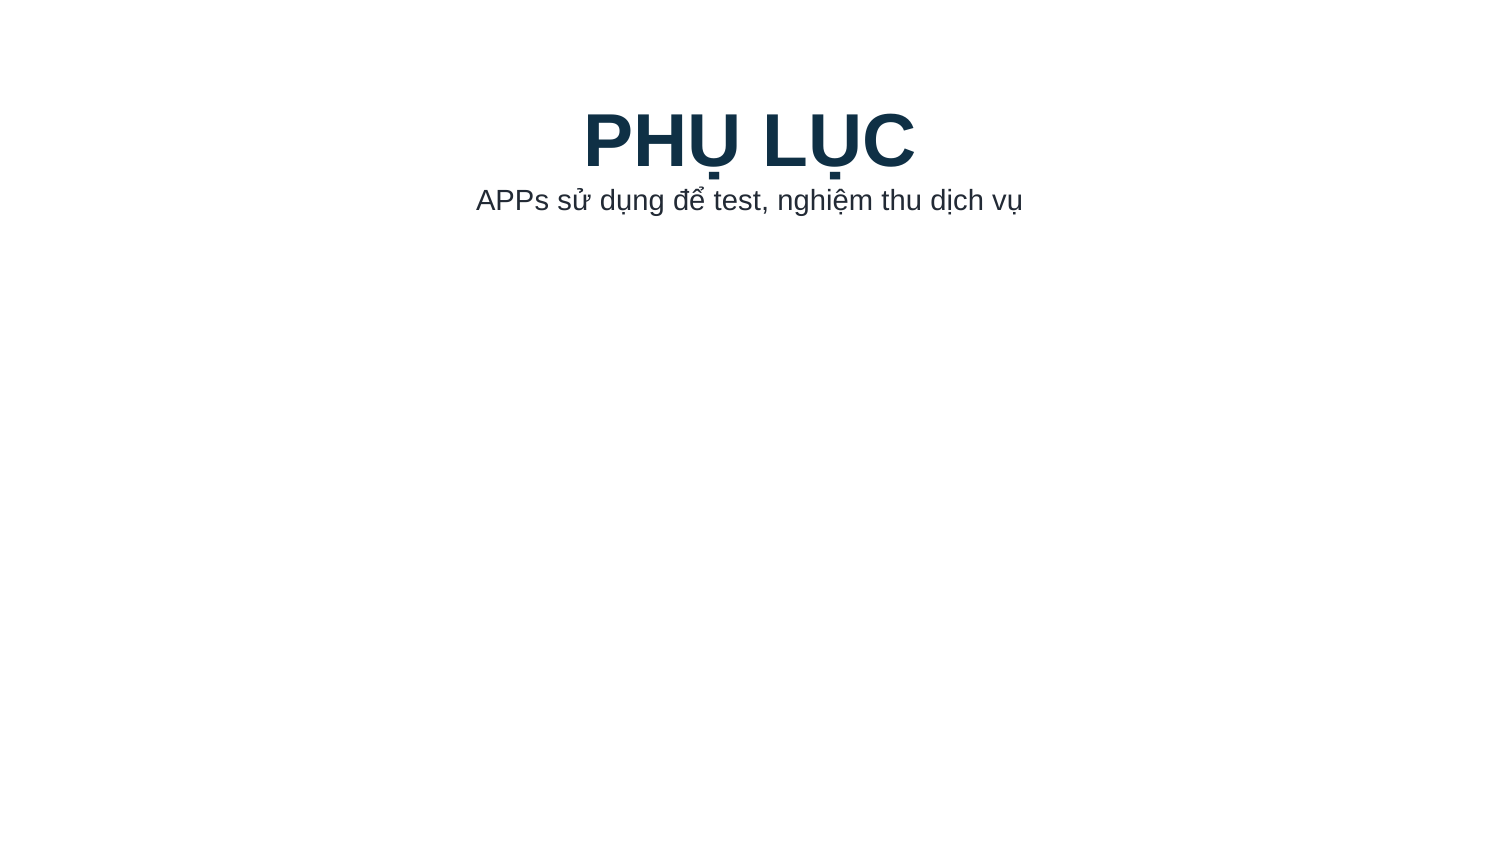

PHỤ LỤC
APPs sử dụng để test, nghiệm thu dịch vụ